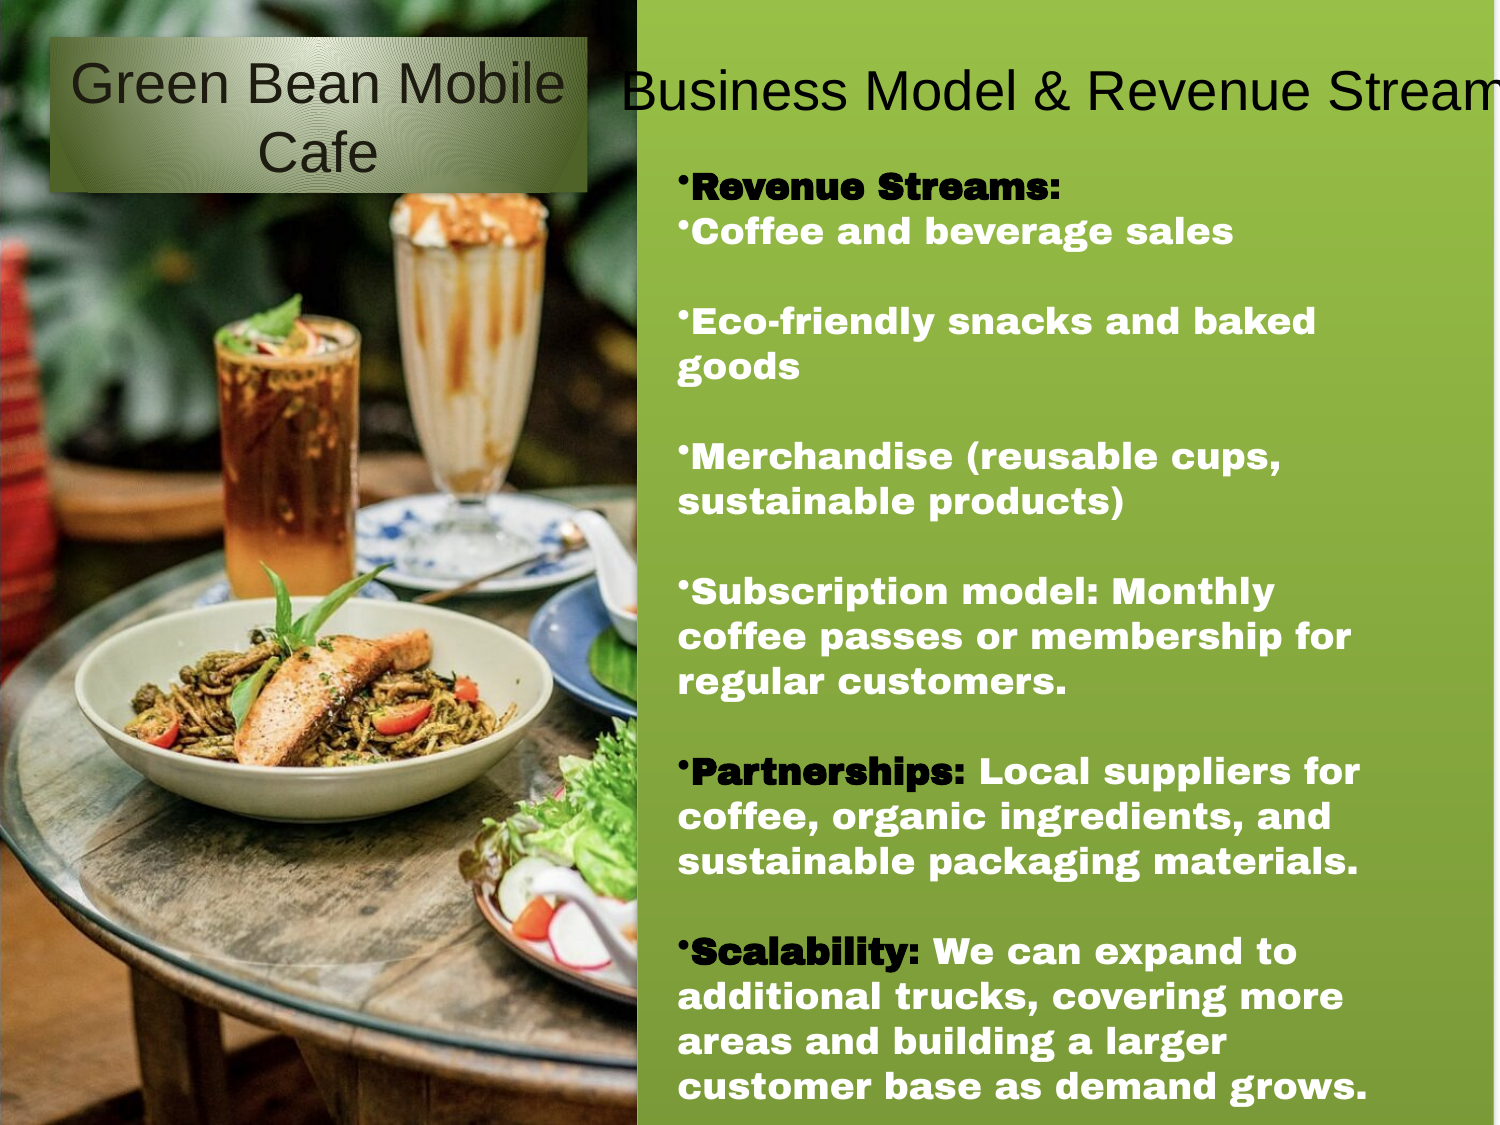

# Green Bean Mobile Cafe
Business Model & Revenue Streams
Revenue Streams:
Coffee and beverage sales

Eco-friendly snacks and baked goods

Merchandise (reusable cups, sustainable products)

Subscription model: Monthly coffee passes or membership for regular customers.

Partnerships: Local suppliers for coffee, organic ingredients, and sustainable packaging materials.

Scalability: We can expand to additional trucks, covering more areas and building a larger customer base as demand grows.